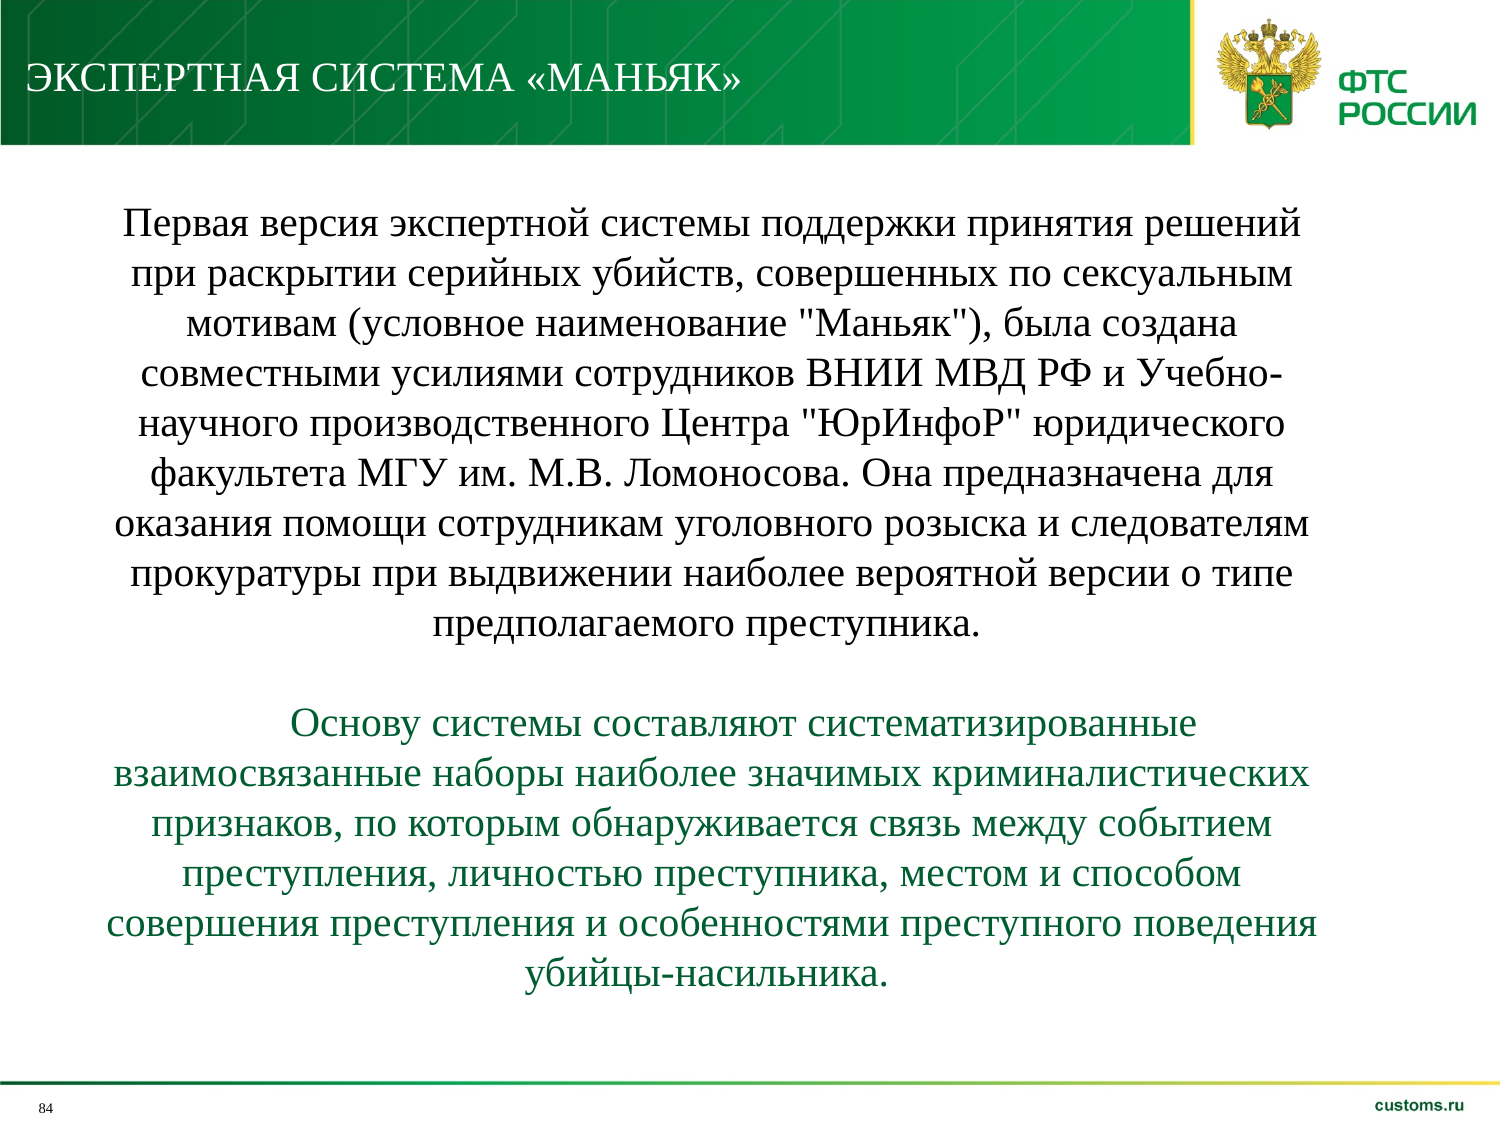

ЭКСПЕРТНАЯ СИСТЕМА «МАНЬЯК»
Первая версия экспертной системы поддержки принятия решений при раскрытии серийных убийств, совершенных по сексуальным мотивам (условное наименование "Маньяк"), была создана совместными усилиями сотрудников ВНИИ МВД РФ и Учебно-научного производственного Центра "ЮрИнфоР" юридического факультета МГУ им. М.В. Ломоносова. Она предназначена для оказания помощи сотрудникам уголовного розыска и следователям прокуратуры при выдвижении наиболее вероятной версии о типе предполагаемого преступника.

      Основу системы составляют систематизированные взаимосвязанные наборы наиболее значимых криминалистических признаков, по которым обнаруживается связь между событием преступления, личностью преступника, местом и способом совершения преступления и особенностями преступного поведения убийцы-насильника.
84